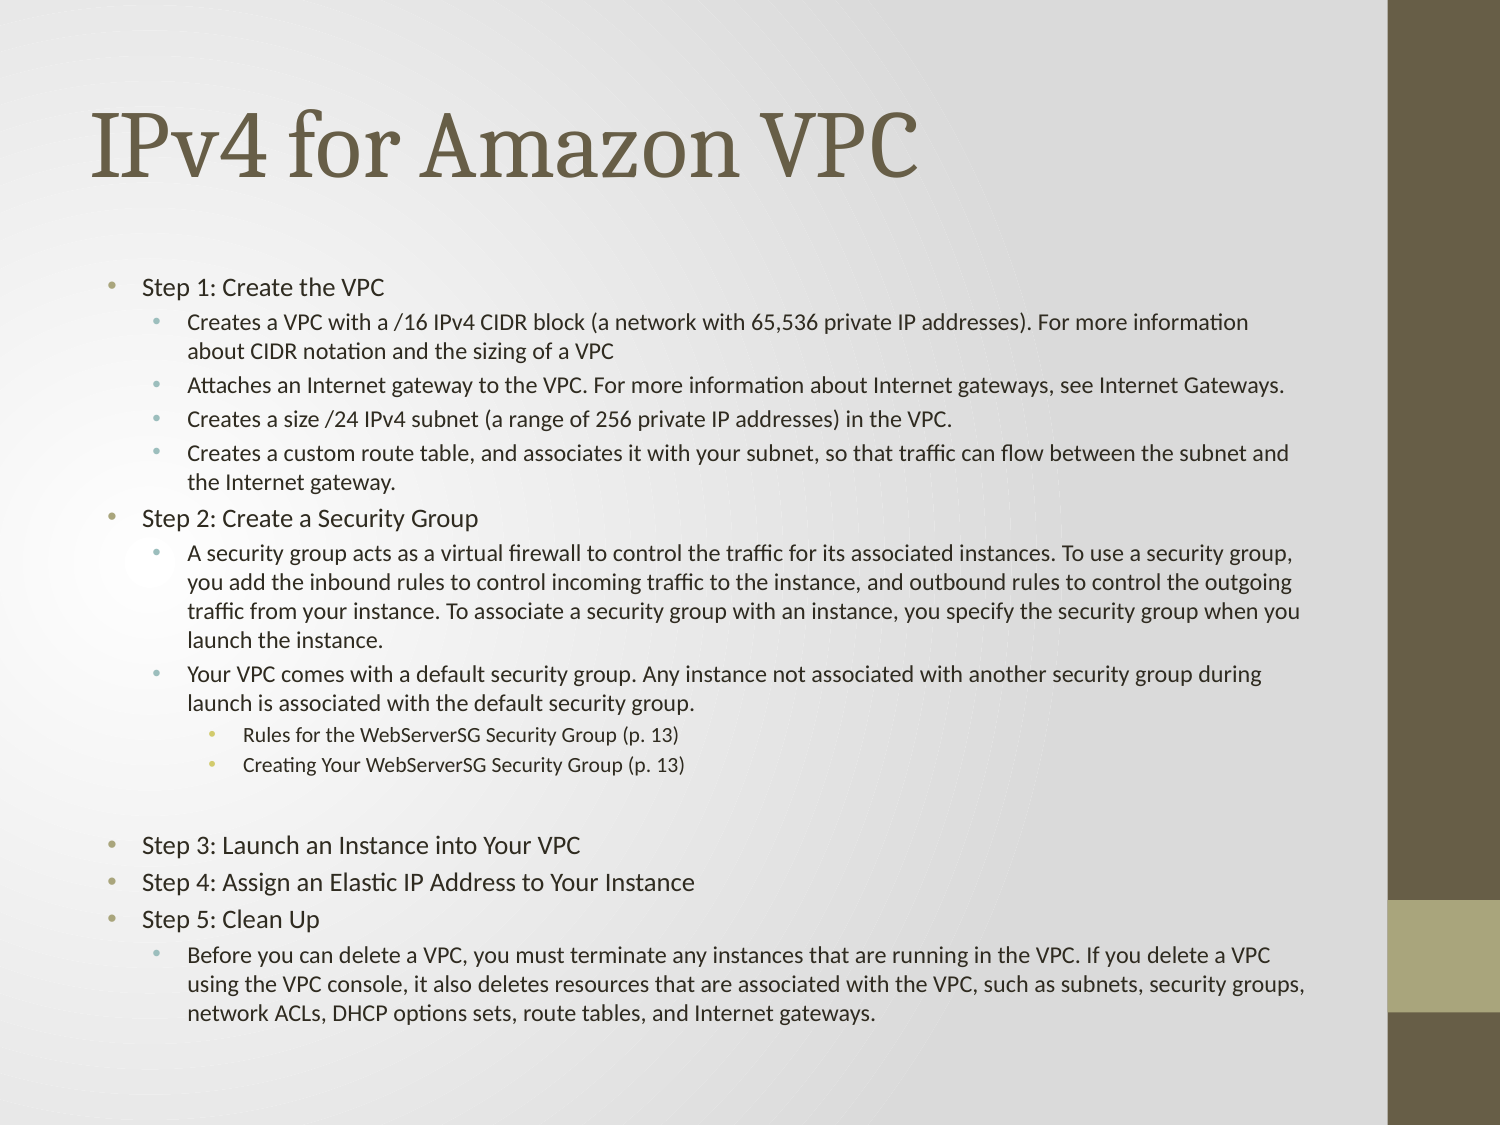

# IPv4 for Amazon VPC
Step 1: Create the VPC
Creates a VPC with a /16 IPv4 CIDR block (a network with 65,536 private IP addresses). For more information about CIDR notation and the sizing of a VPC
Attaches an Internet gateway to the VPC. For more information about Internet gateways, see Internet Gateways.
Creates a size /24 IPv4 subnet (a range of 256 private IP addresses) in the VPC.
Creates a custom route table, and associates it with your subnet, so that traﬃc can ﬂow between the subnet and the Internet gateway.
Step 2: Create a Security Group
A security group acts as a virtual ﬁrewall to control the traﬃc for its associated instances. To use a security group, you add the inbound rules to control incoming traﬃc to the instance, and outbound rules to control the outgoing traﬃc from your instance. To associate a security group with an instance, you specify the security group when you launch the instance.
Your VPC comes with a default security group. Any instance not associated with another security group during launch is associated with the default security group.
Rules for the WebServerSG Security Group (p. 13)
Creating Your WebServerSG Security Group (p. 13)

Step 3: Launch an Instance into Your VPC
Step 4: Assign an Elastic IP Address to Your Instance
Step 5: Clean Up
Before you can delete a VPC, you must terminate any instances that are running in the VPC. If you delete a VPC using the VPC console, it also deletes resources that are associated with the VPC, such as subnets, security groups, network ACLs, DHCP options sets, route tables, and Internet gateways.